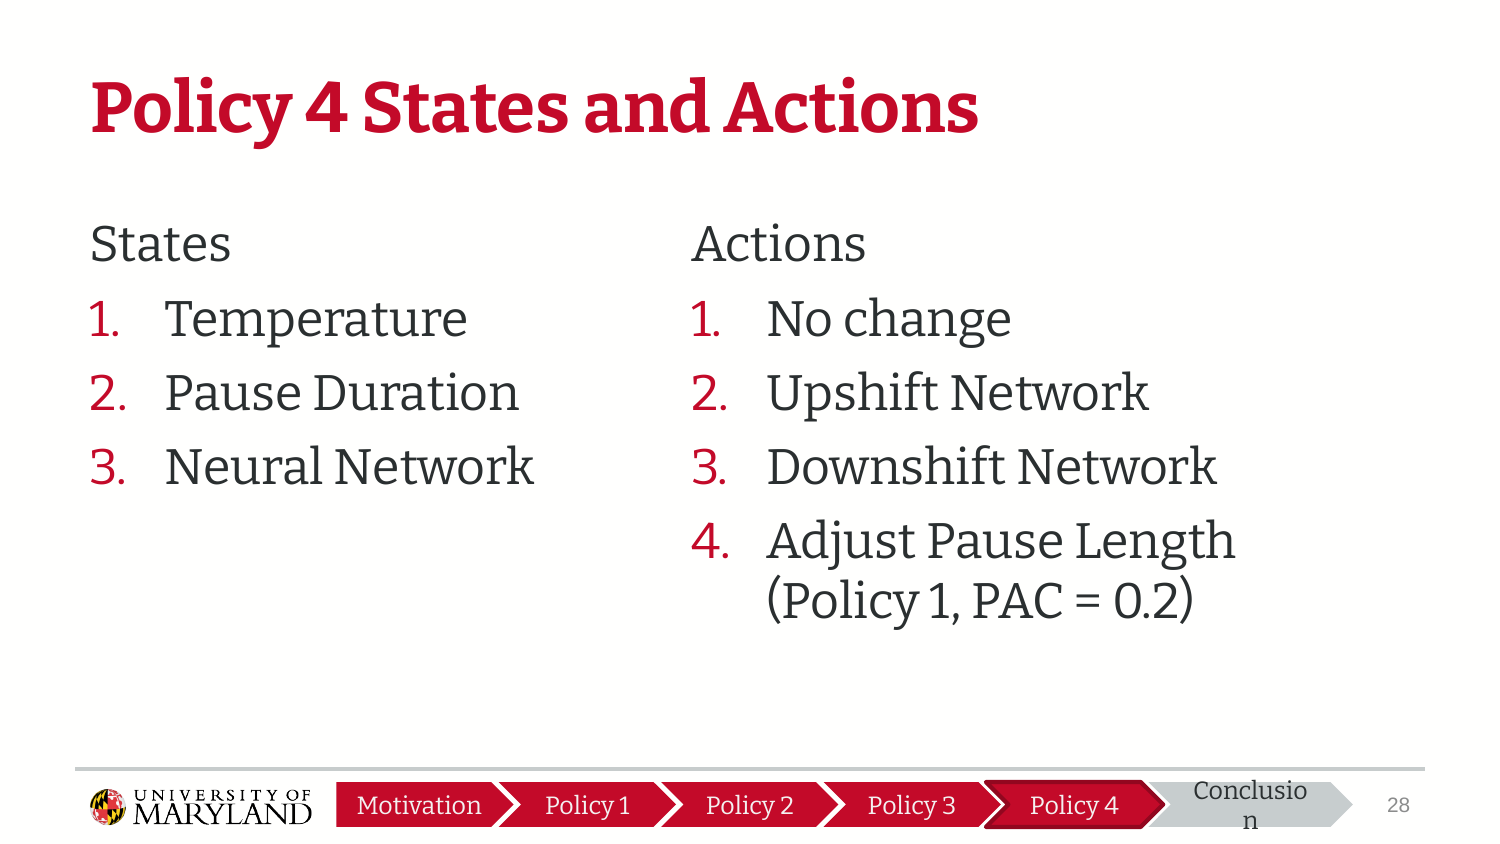

# Policy 4 States and Actions
States
Temperature
Pause Duration
Neural Network
Actions
No change
Upshift Network
Downshift Network
Adjust Pause Length  (Policy 1, PAC = 0.2)
Motivation
Policy 2
Policy 3
Policy 4
Conclusion
Policy 1
28